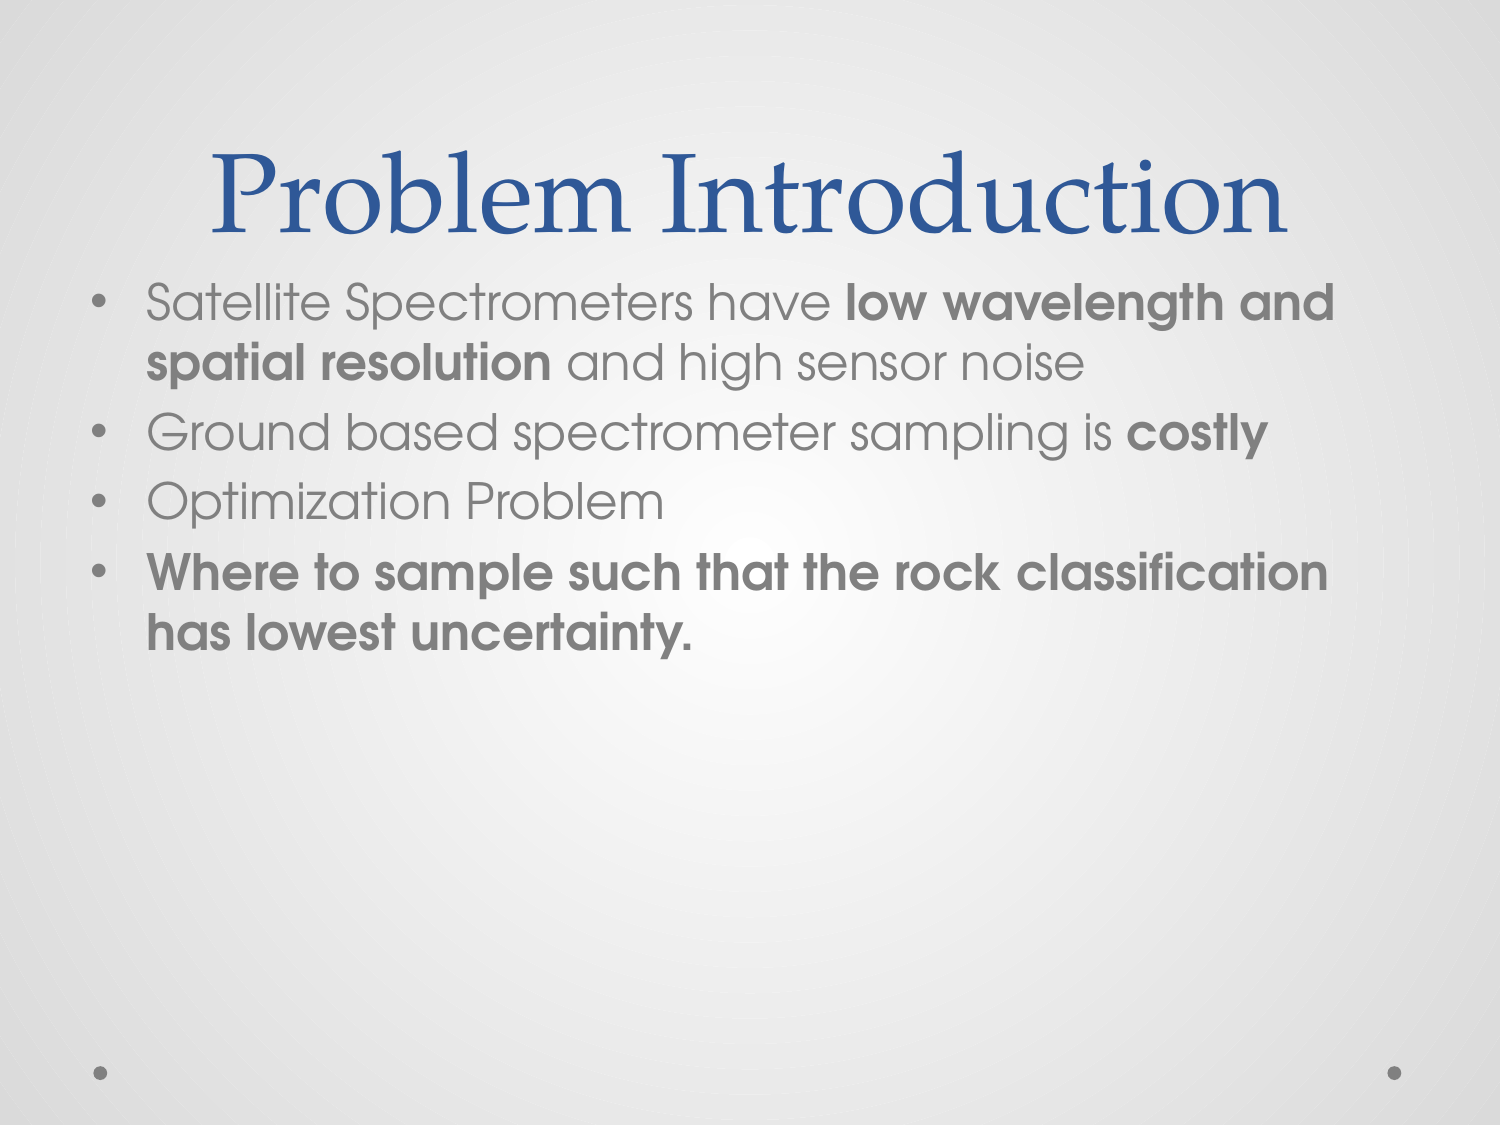

# Problem Introduction
Satellite Spectrometers have low wavelength and spatial resolution and high sensor noise
Ground based spectrometer sampling is costly
Optimization Problem
Where to sample such that the rock classification has lowest uncertainty.